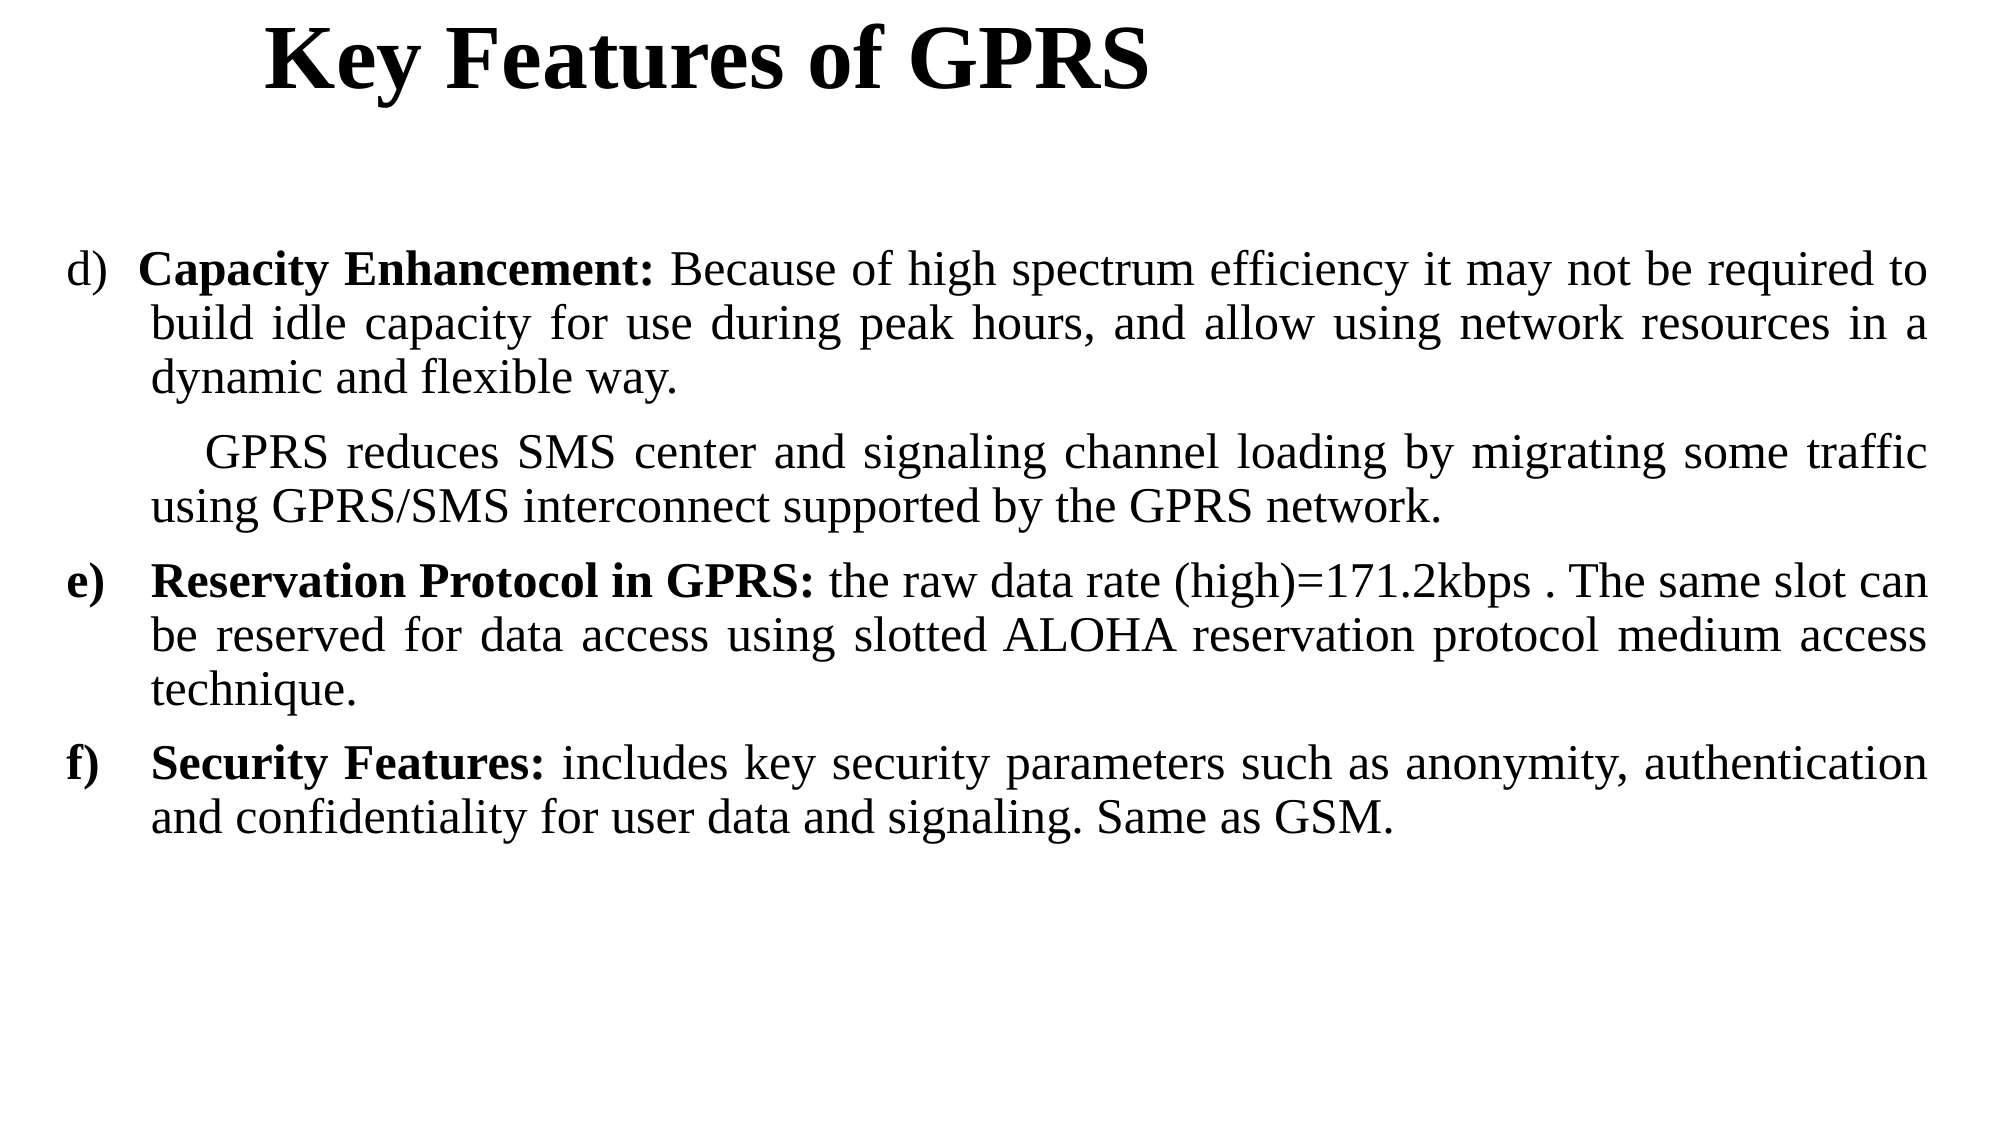

# Key Features of GPRS
d)  Capacity Enhancement: Because of high spectrum efficiency it may not be required to build idle capacity for use during peak hours, and allow using network resources in a dynamic and flexible way.
        GPRS reduces SMS center and signaling channel loading by migrating some traffic using GPRS/SMS interconnect supported by the GPRS network.
Reservation Protocol in GPRS: the raw data rate (high)=171.2kbps . The same slot can be reserved for data access using slotted ALOHA reservation protocol medium access technique.
Security Features: includes key security parameters such as anonymity, authentication and confidentiality for user data and signaling. Same as GSM.